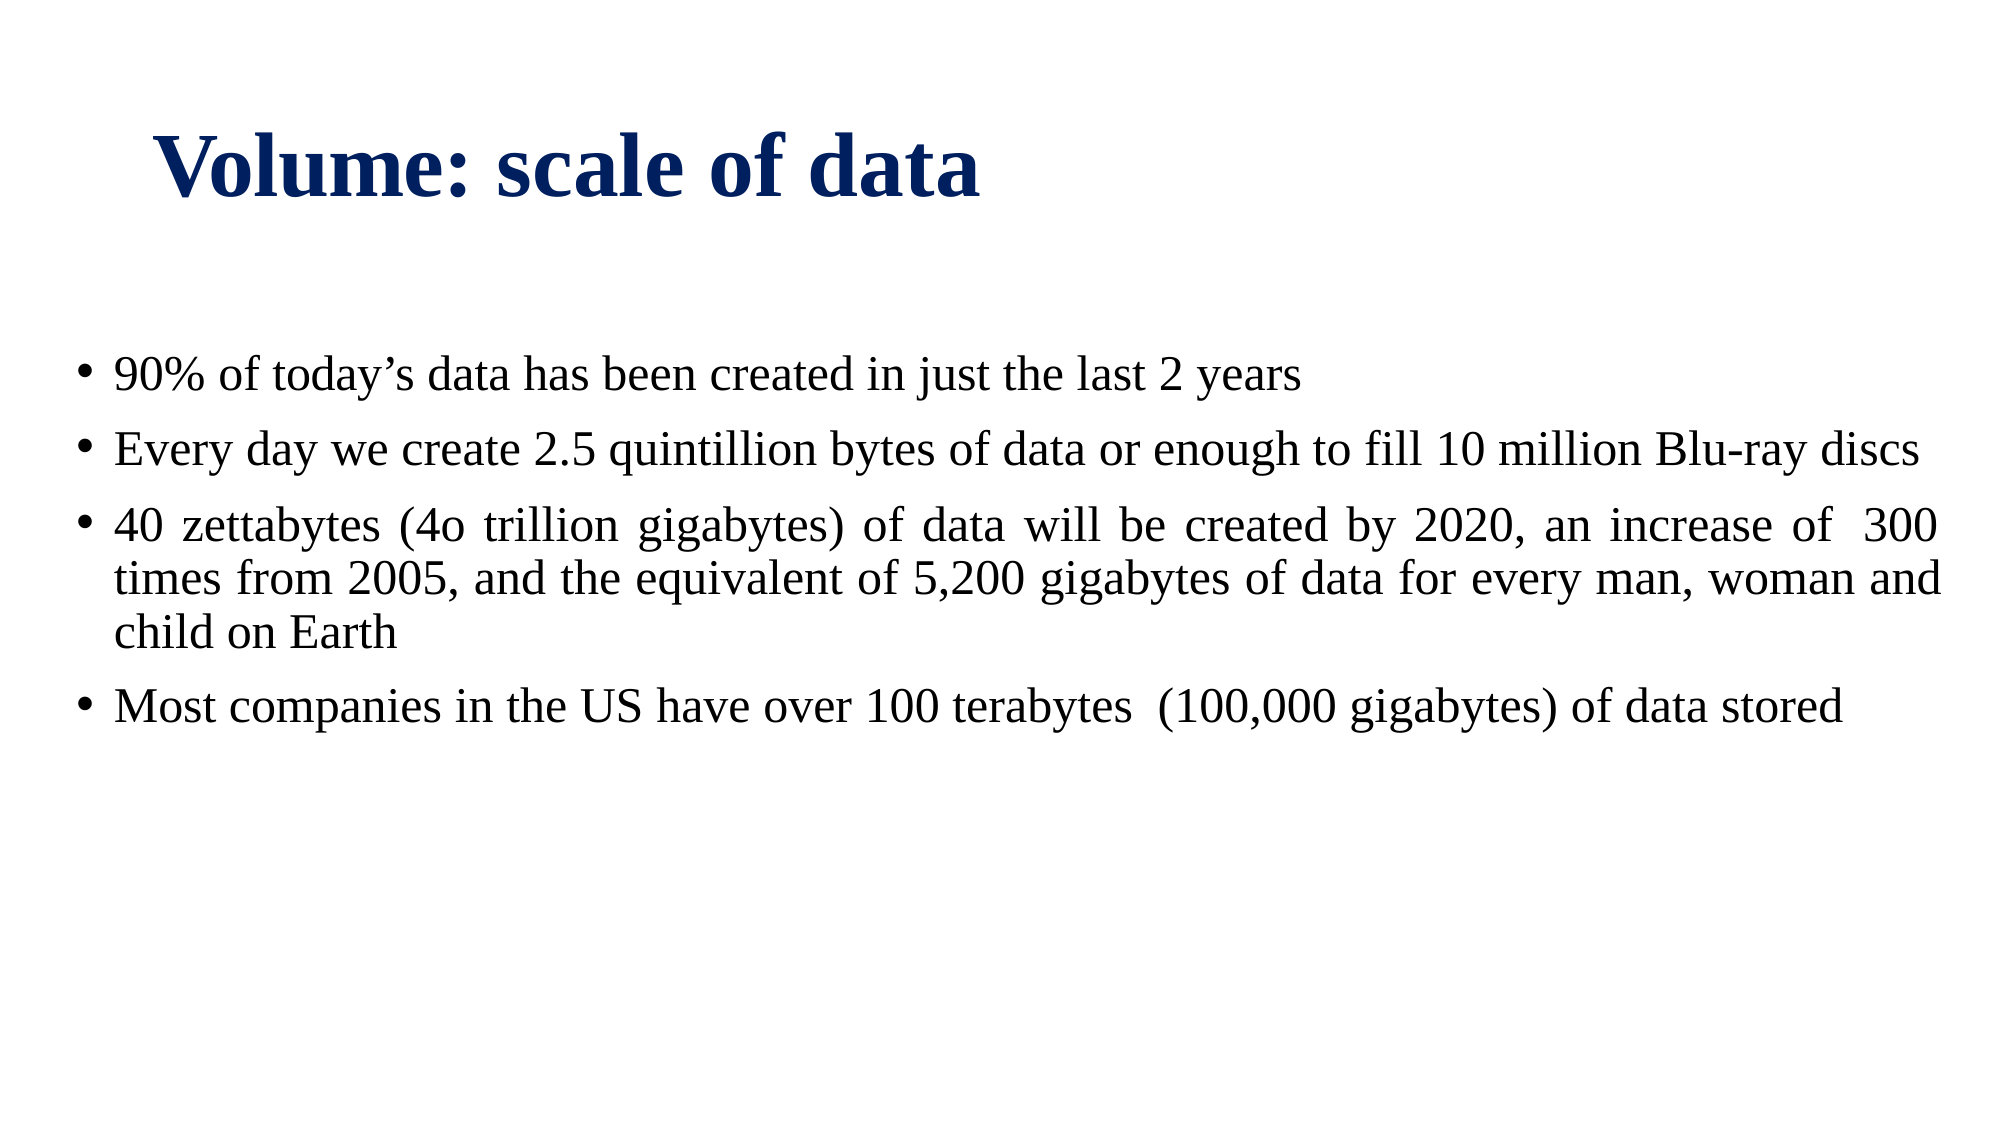

# Volume: scale of data
90% of today’s data has been created in just the last 2 years
Every day we create 2.5 quintillion bytes of data or enough to fill 10 million Blu-ray discs
40 zettabytes (4o trillion gigabytes) of data will be created by 2020, an increase of 300  times from 2005, and the equivalent of 5,200 gigabytes of data for every man, woman and  child on Earth
Most companies in the US have over 100 terabytes (100,000 gigabytes) of data stored